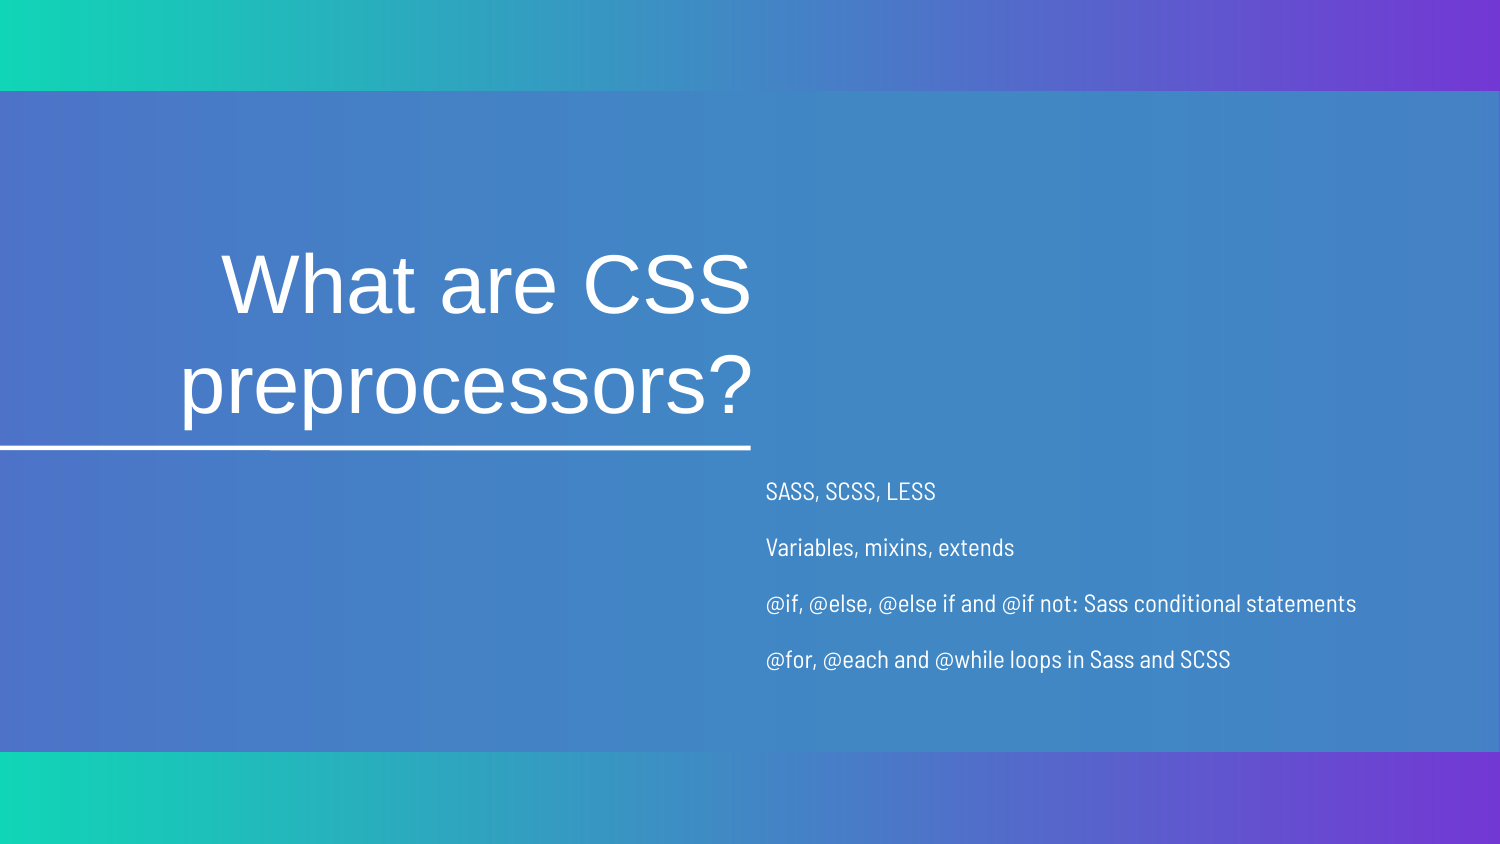

What are CSS preprocessors?
SASS, SCSS, LESS
Variables, mixins, extends
@if, @else, @else if and @if not: Sass conditional statements
@for, @each and @while loops in Sass and SCSS